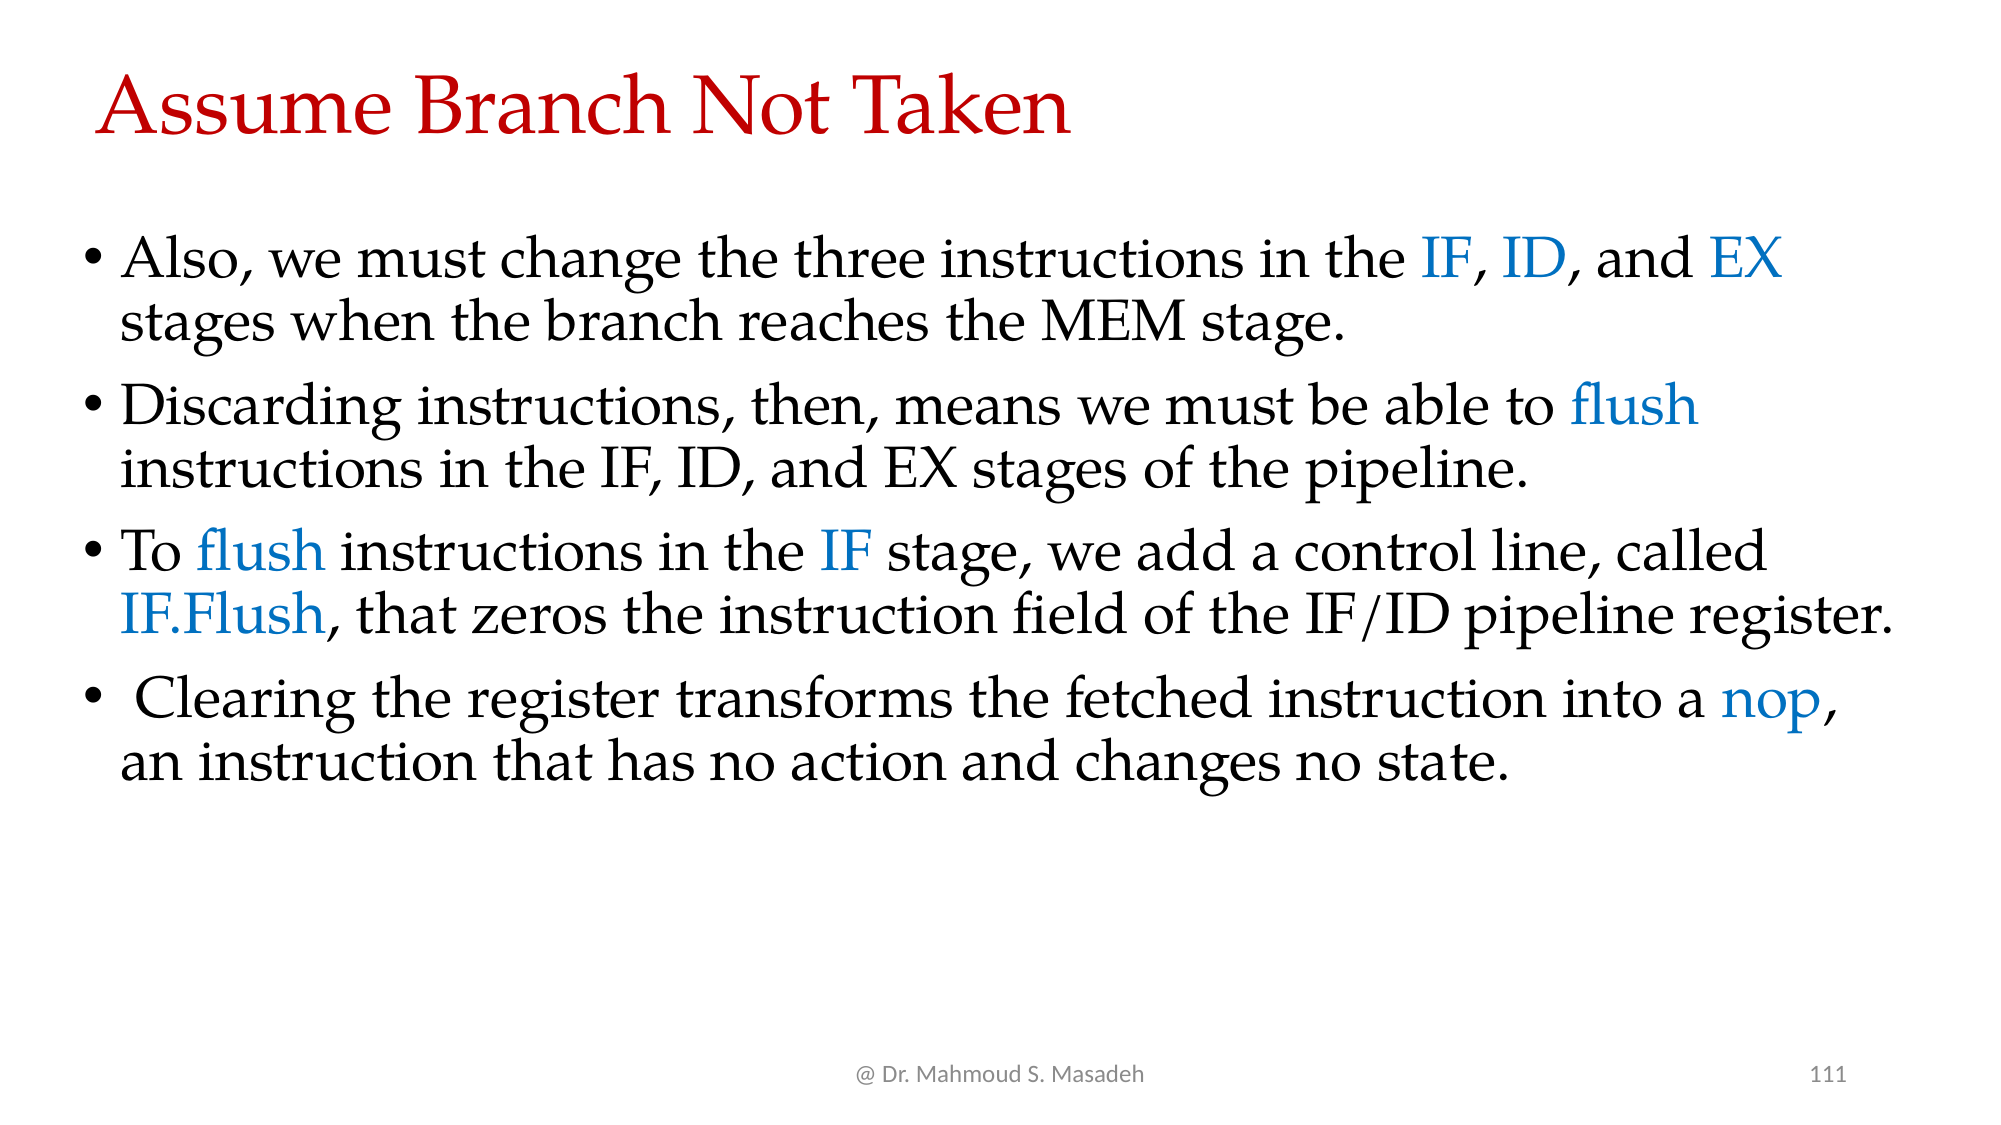

# Assume Branch Not Taken
Also, we must change the three instructions in the IF, ID, and EX stages when the branch reaches the MEM stage.
Discarding instructions, then, means we must be able to flush instructions in the IF, ID, and EX stages of the pipeline.
To flush instructions in the IF stage, we add a control line, called IF.Flush, that zeros the instruction field of the IF/ID pipeline register.
 Clearing the register transforms the fetched instruction into a nop, an instruction that has no action and changes no state.

@ Dr. Mahmoud S. Masadeh
111